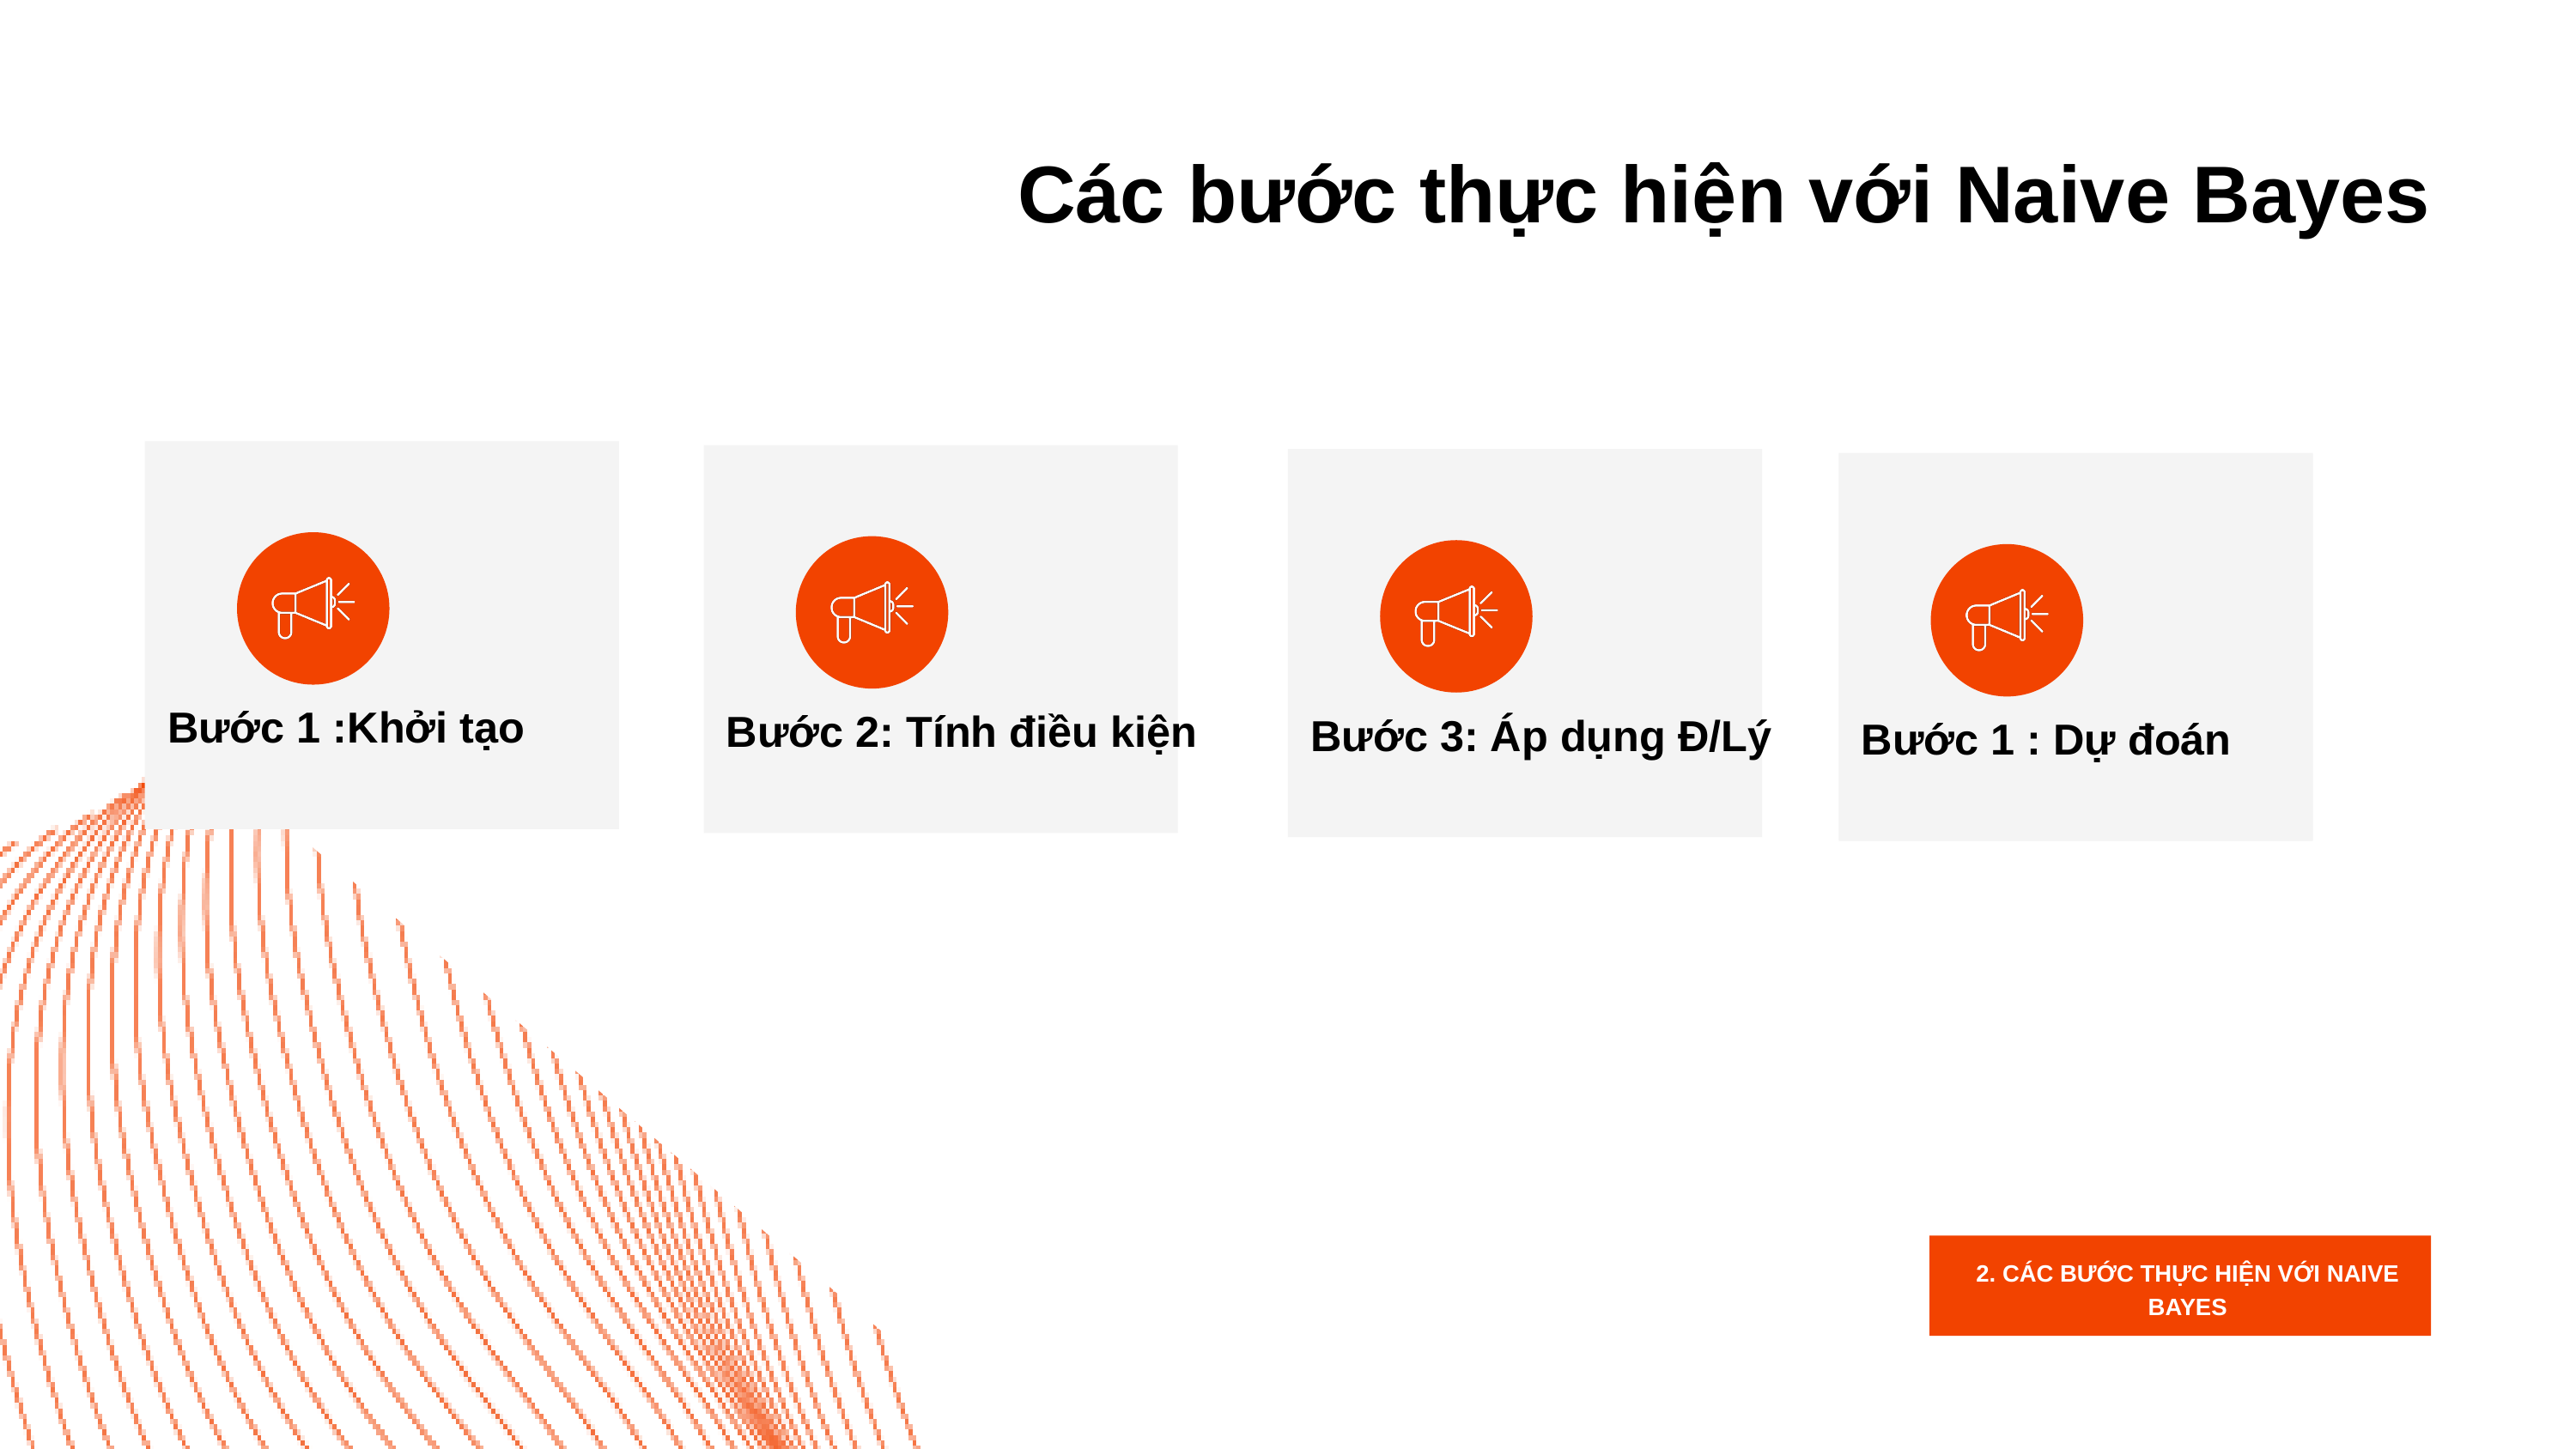

Các bước thực hiện với Naive Bayes

Bước 1 :Khởi tạo
Bước 2: Tính điều kiện
Bước 3: Áp dụng Đ/Lý
Bước 1 : Dự đoán

2. CÁC BƯỚC THỰC HIỆN VỚI NAIVE BAYES